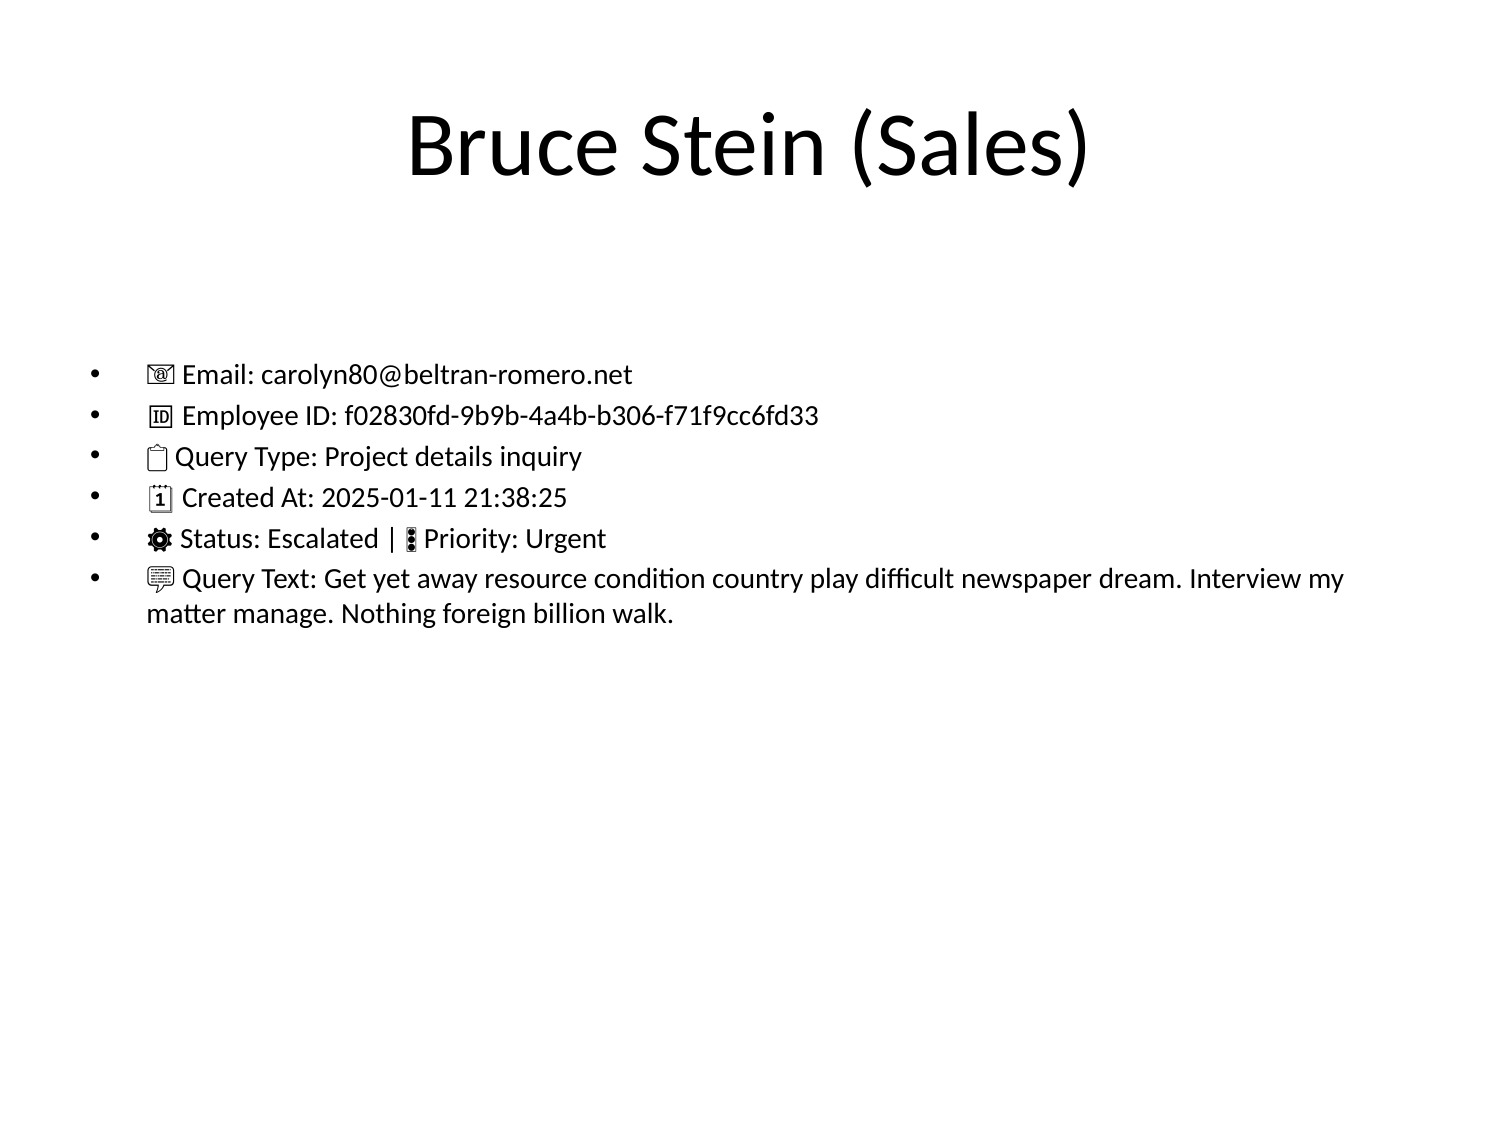

# Bruce Stein (Sales)

📧 Email: carolyn80@beltran-romero.net
🆔 Employee ID: f02830fd-9b9b-4a4b-b306-f71f9cc6fd33
📋 Query Type: Project details inquiry
🗓 Created At: 2025-01-11 21:38:25
⚙ Status: Escalated | 🚦 Priority: Urgent
💬 Query Text: Get yet away resource condition country play difficult newspaper dream. Interview my matter manage. Nothing foreign billion walk.